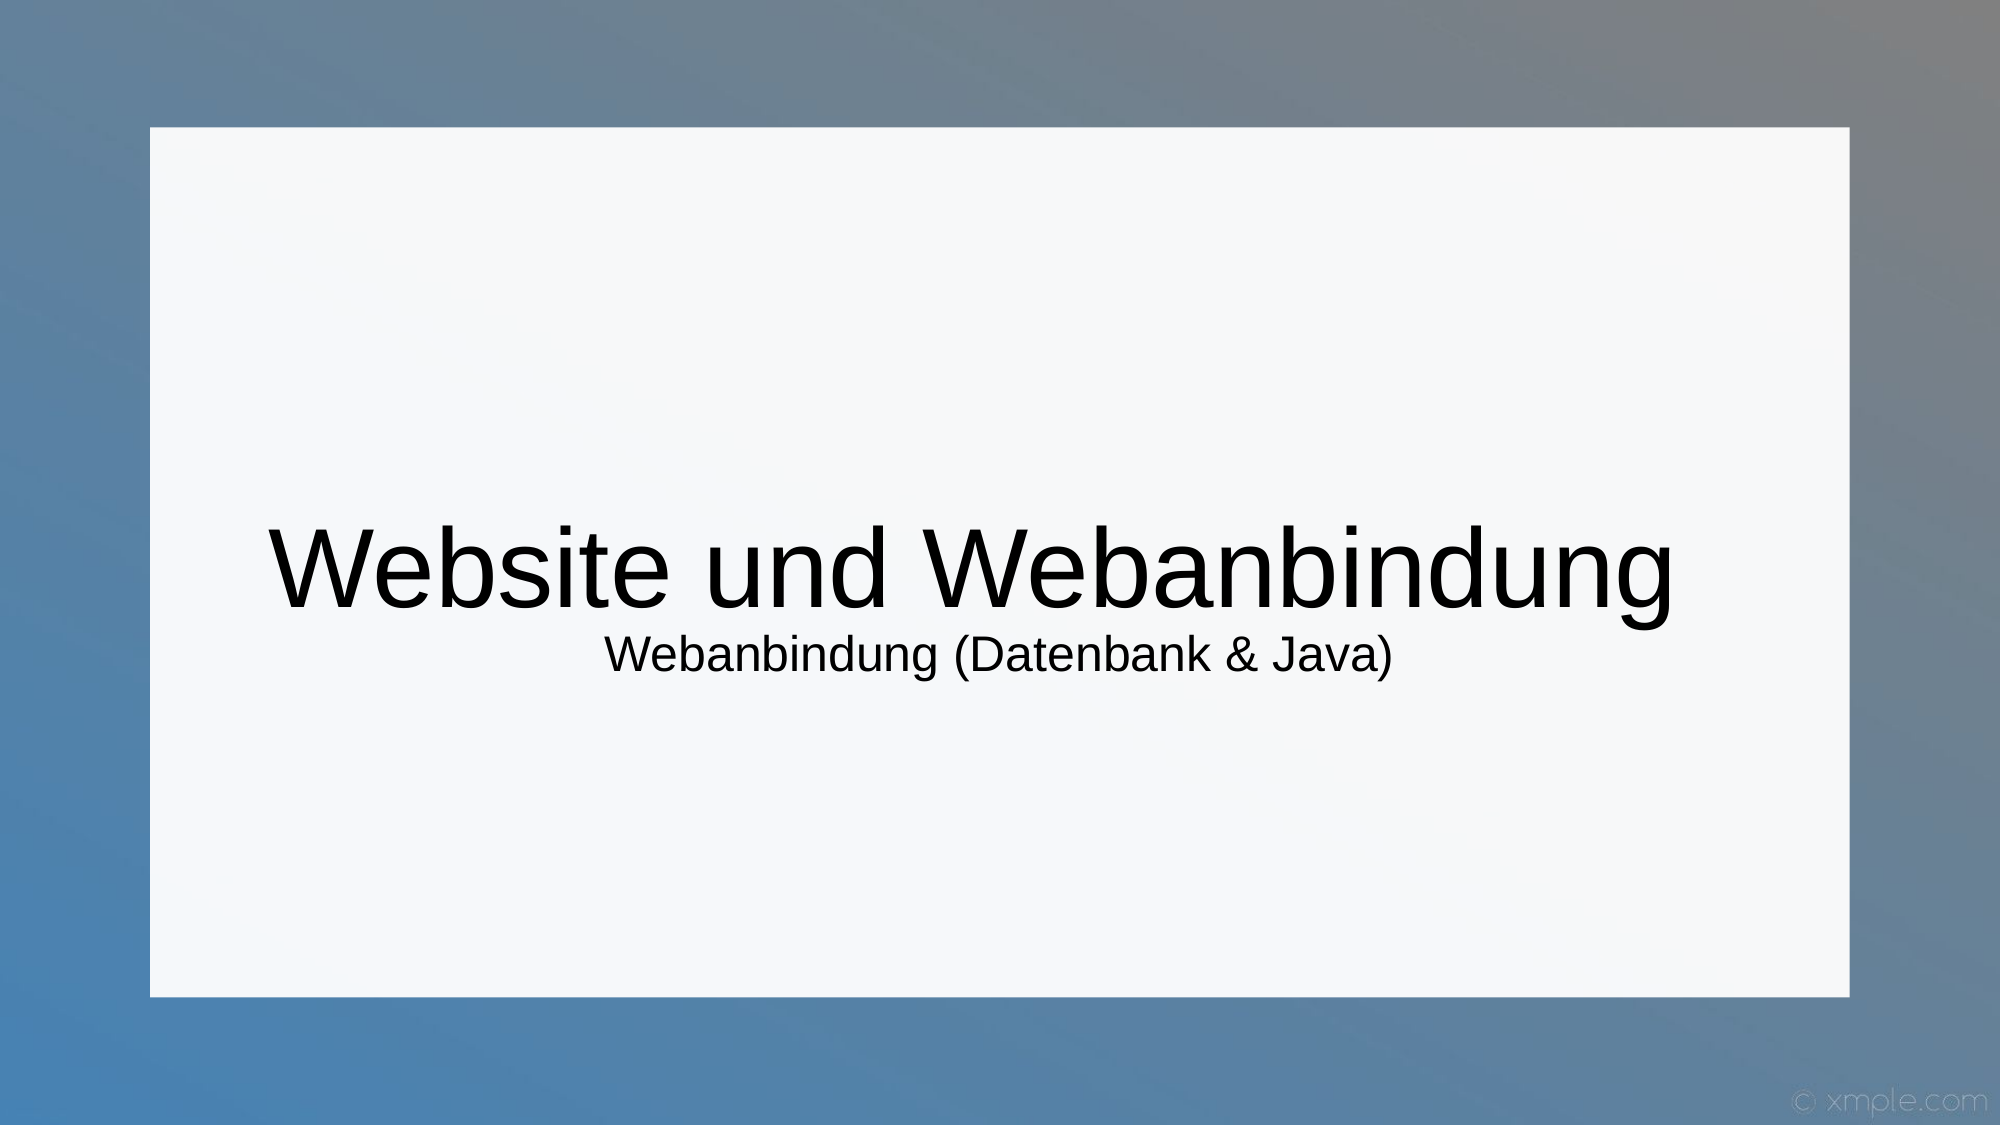

# Website und Webanbindung
Webanbindung (Datenbank & Java)